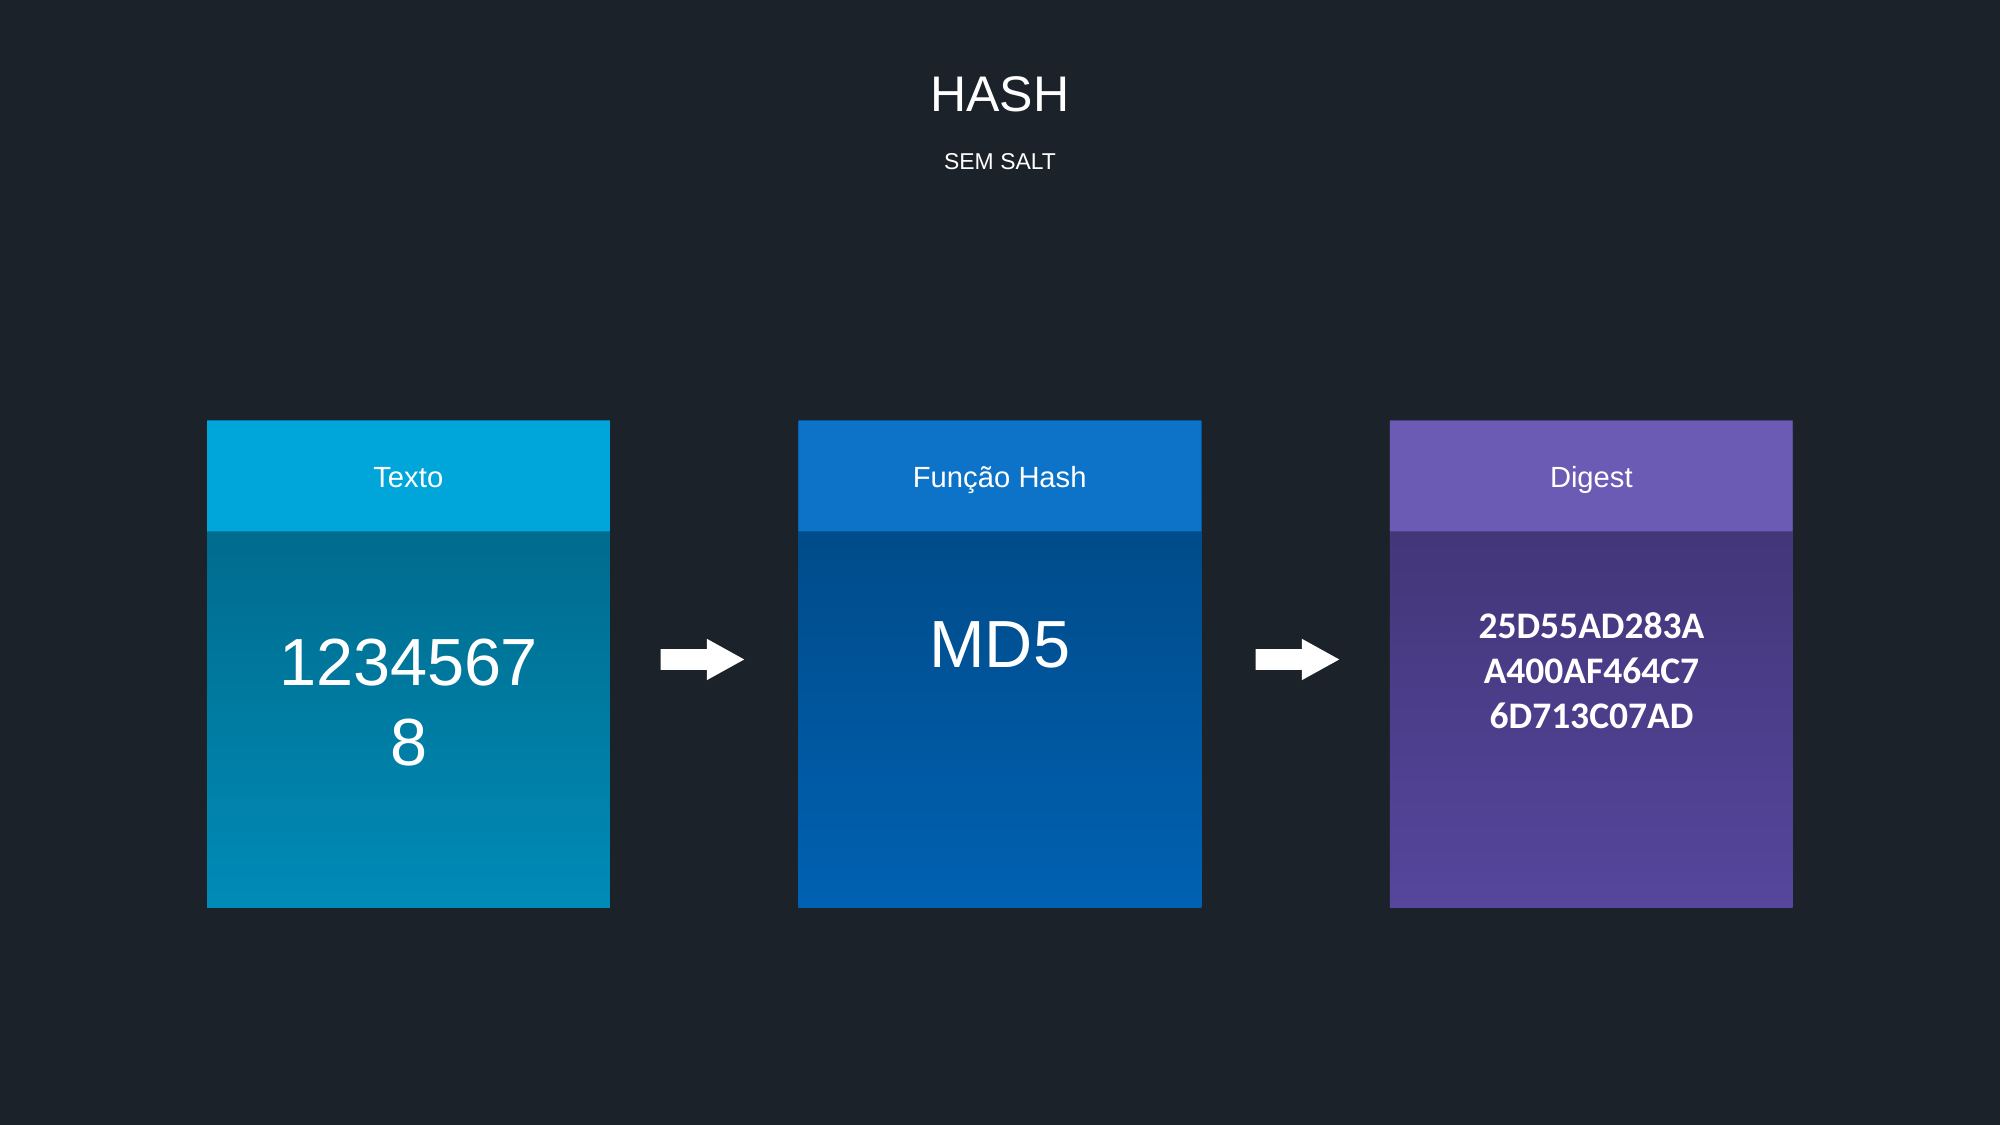

# HASH
SEM SALT

Texto

Função Hash

Digest
MD5
25D55AD283AA400AF464C76D713C07AD
12345678